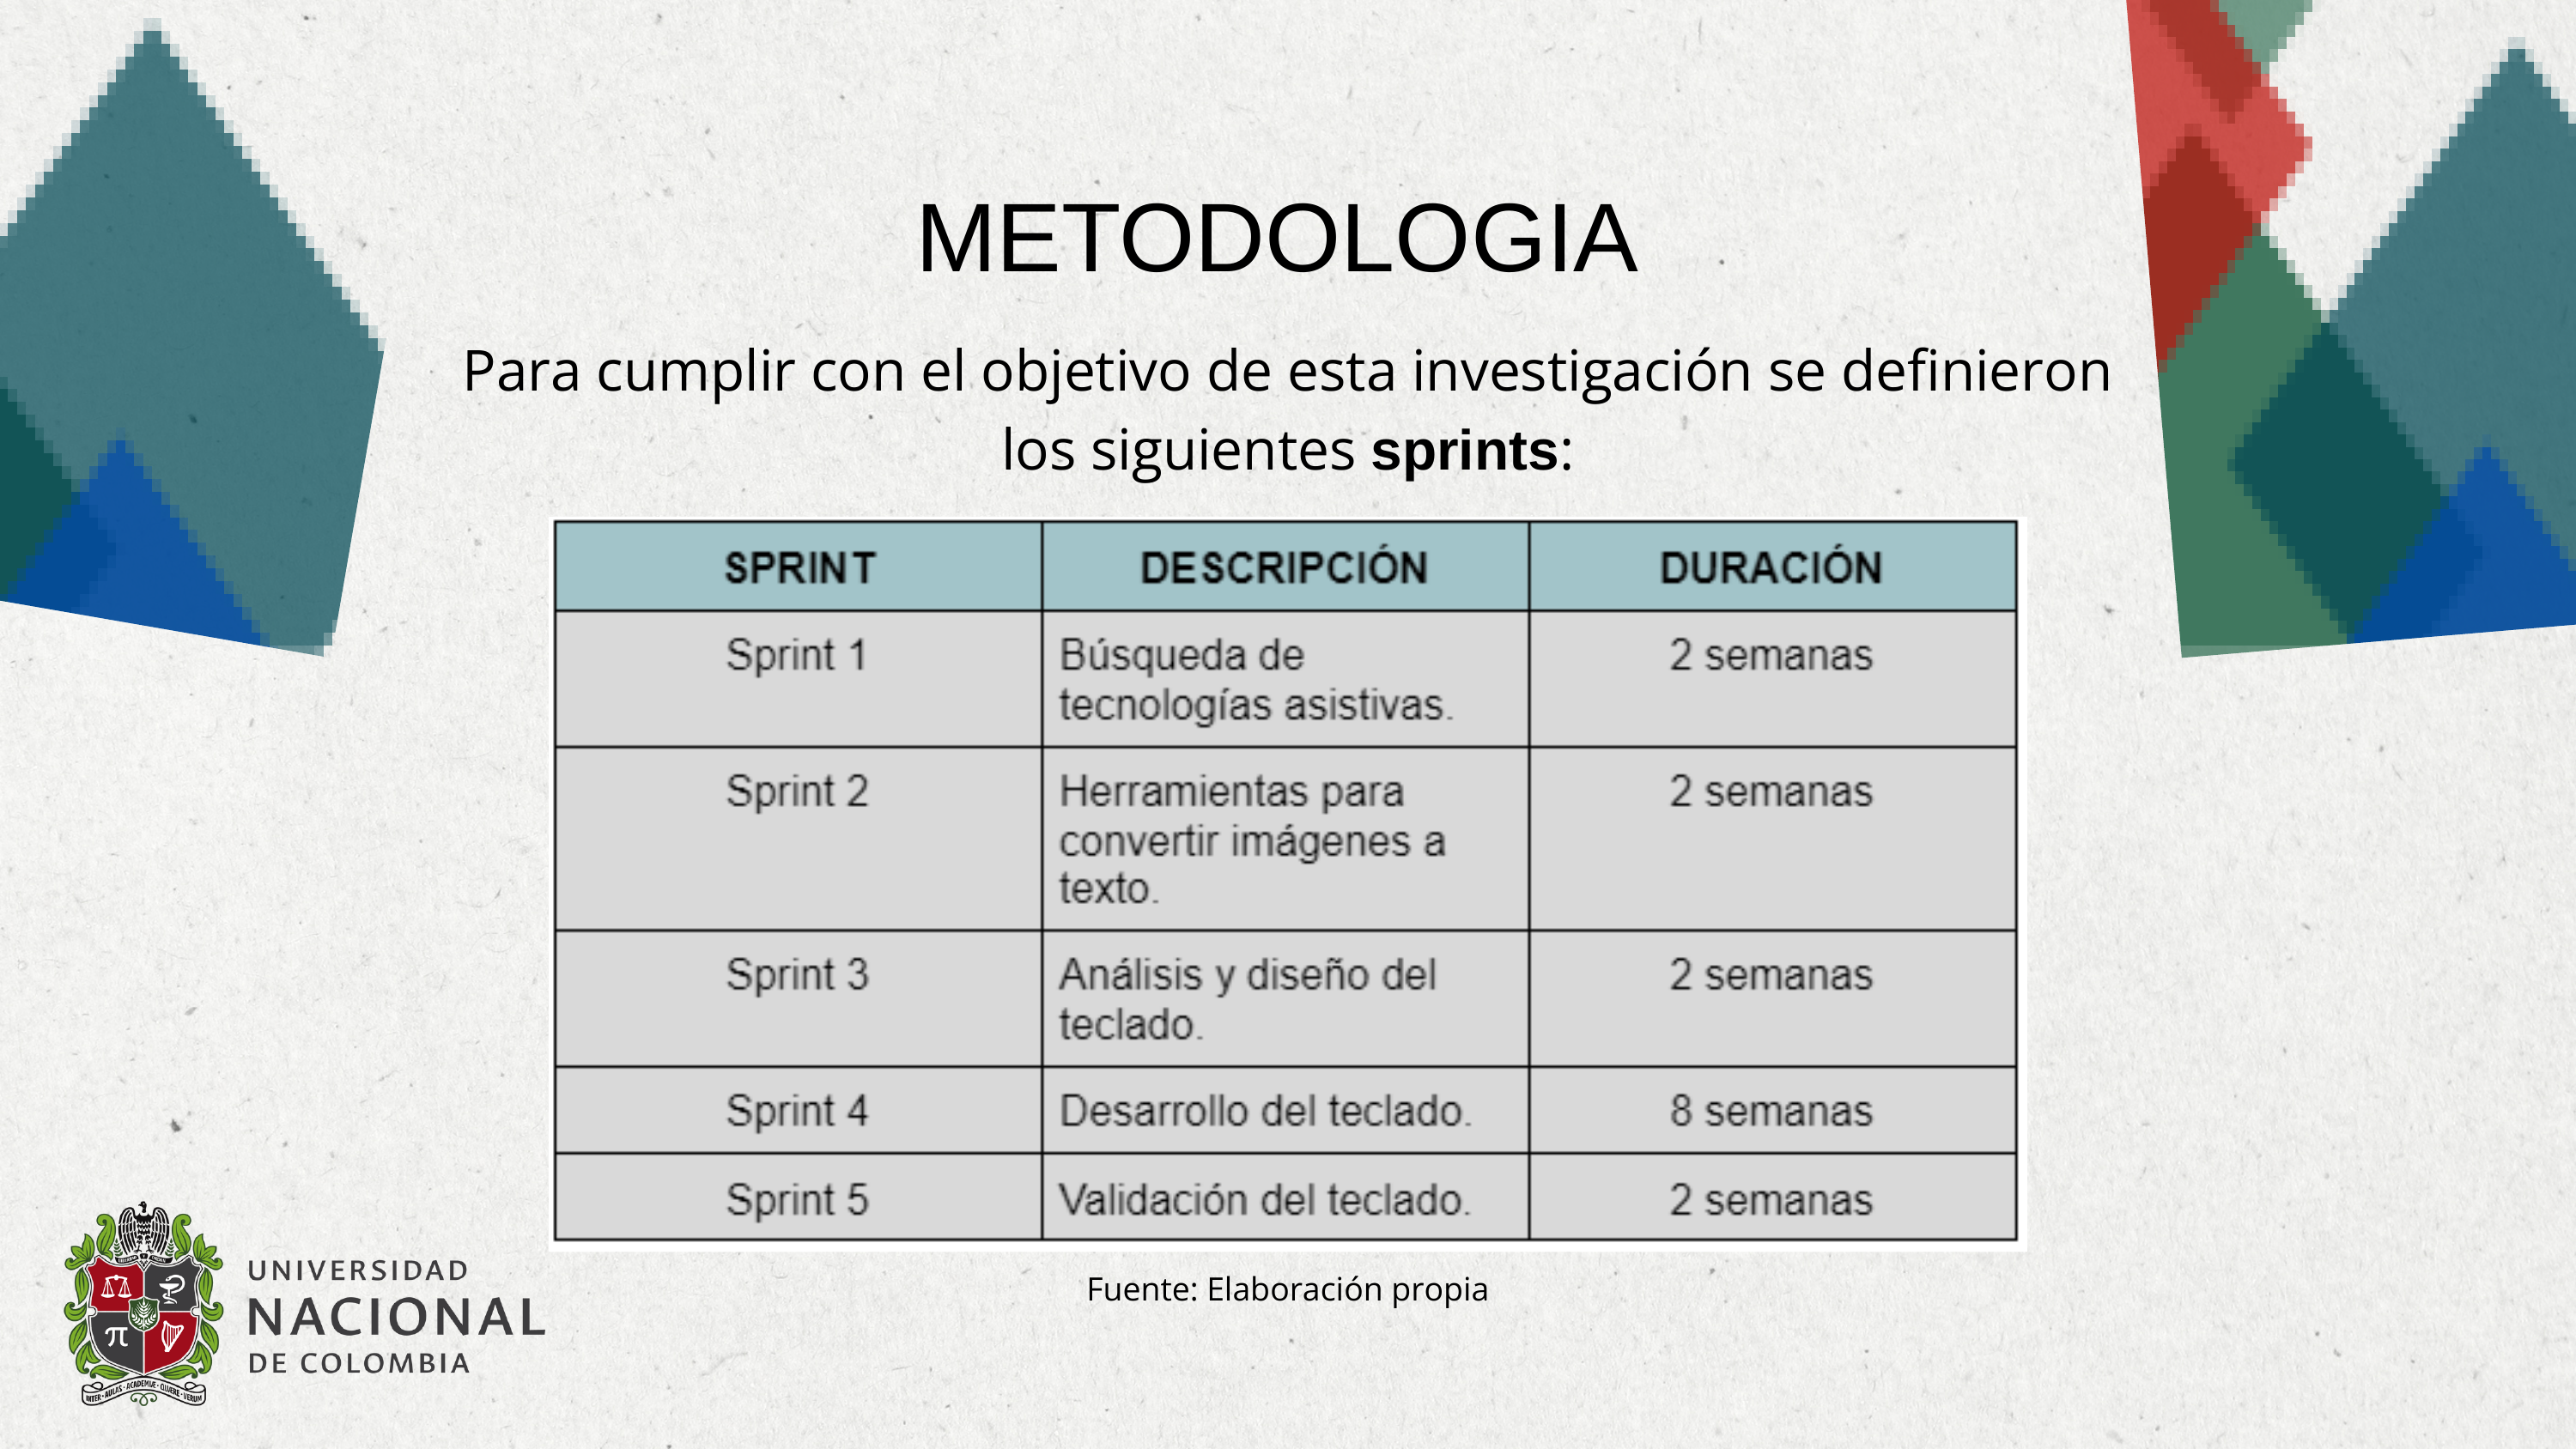

METODOLOGIA
Para cumplir con el objetivo de esta investigación se definieron los siguientes sprints:

Fuente: Elaboración propia